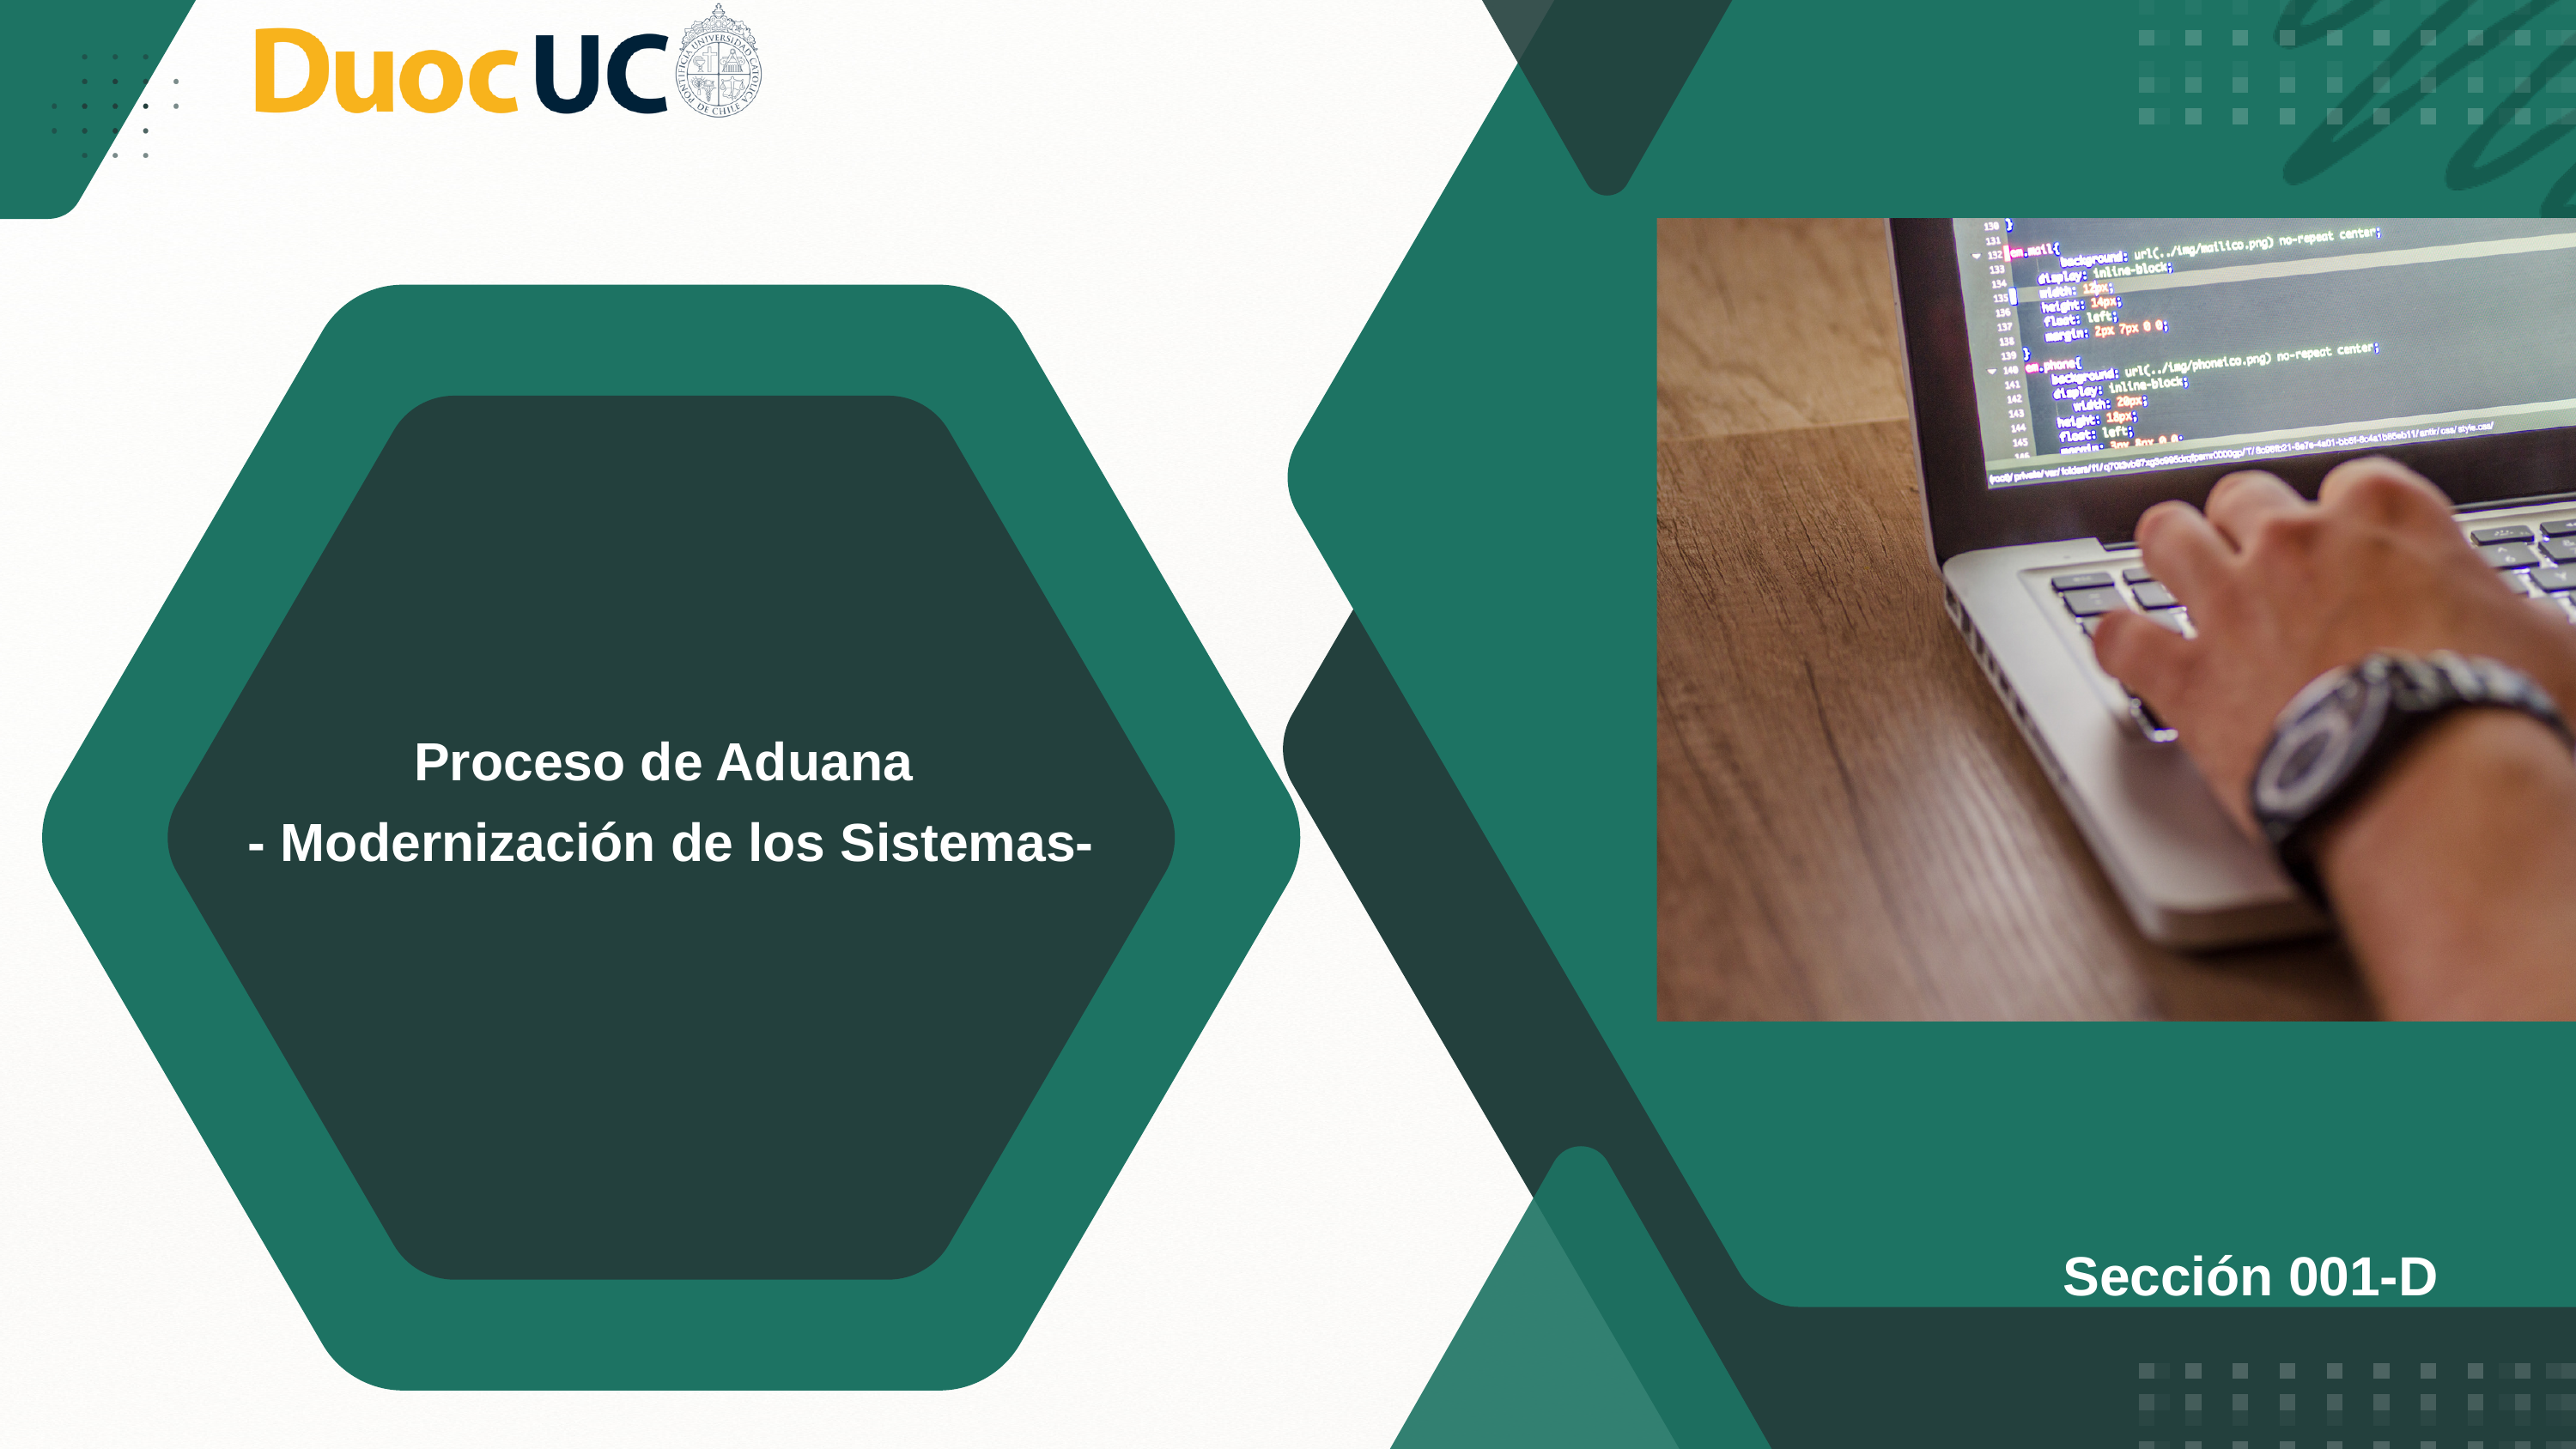

Proceso de Aduana
- Modernización de los Sistemas-

Sección 001-D